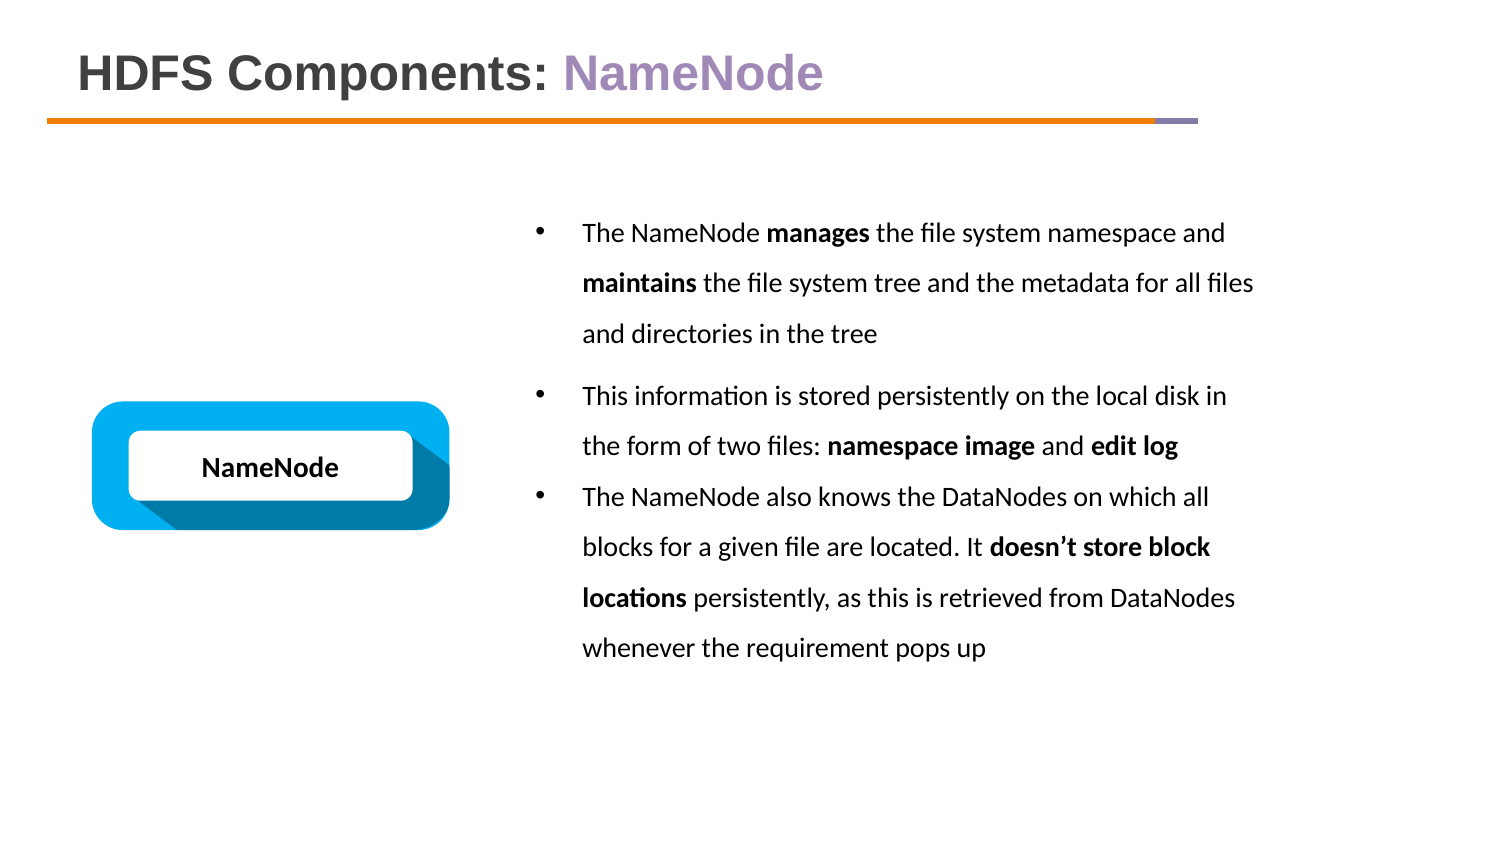

HDFS Components: NameNode
The NameNode manages the file system namespace and maintains the file system tree and the metadata for all files and directories in the tree
This information is stored persistently on the local disk in the form of two files: namespace image and edit log
The NameNode also knows the DataNodes on which all blocks for a given file are located. It doesn’t store block locations persistently, as this is retrieved from DataNodes whenever the requirement pops up
G
NameNode